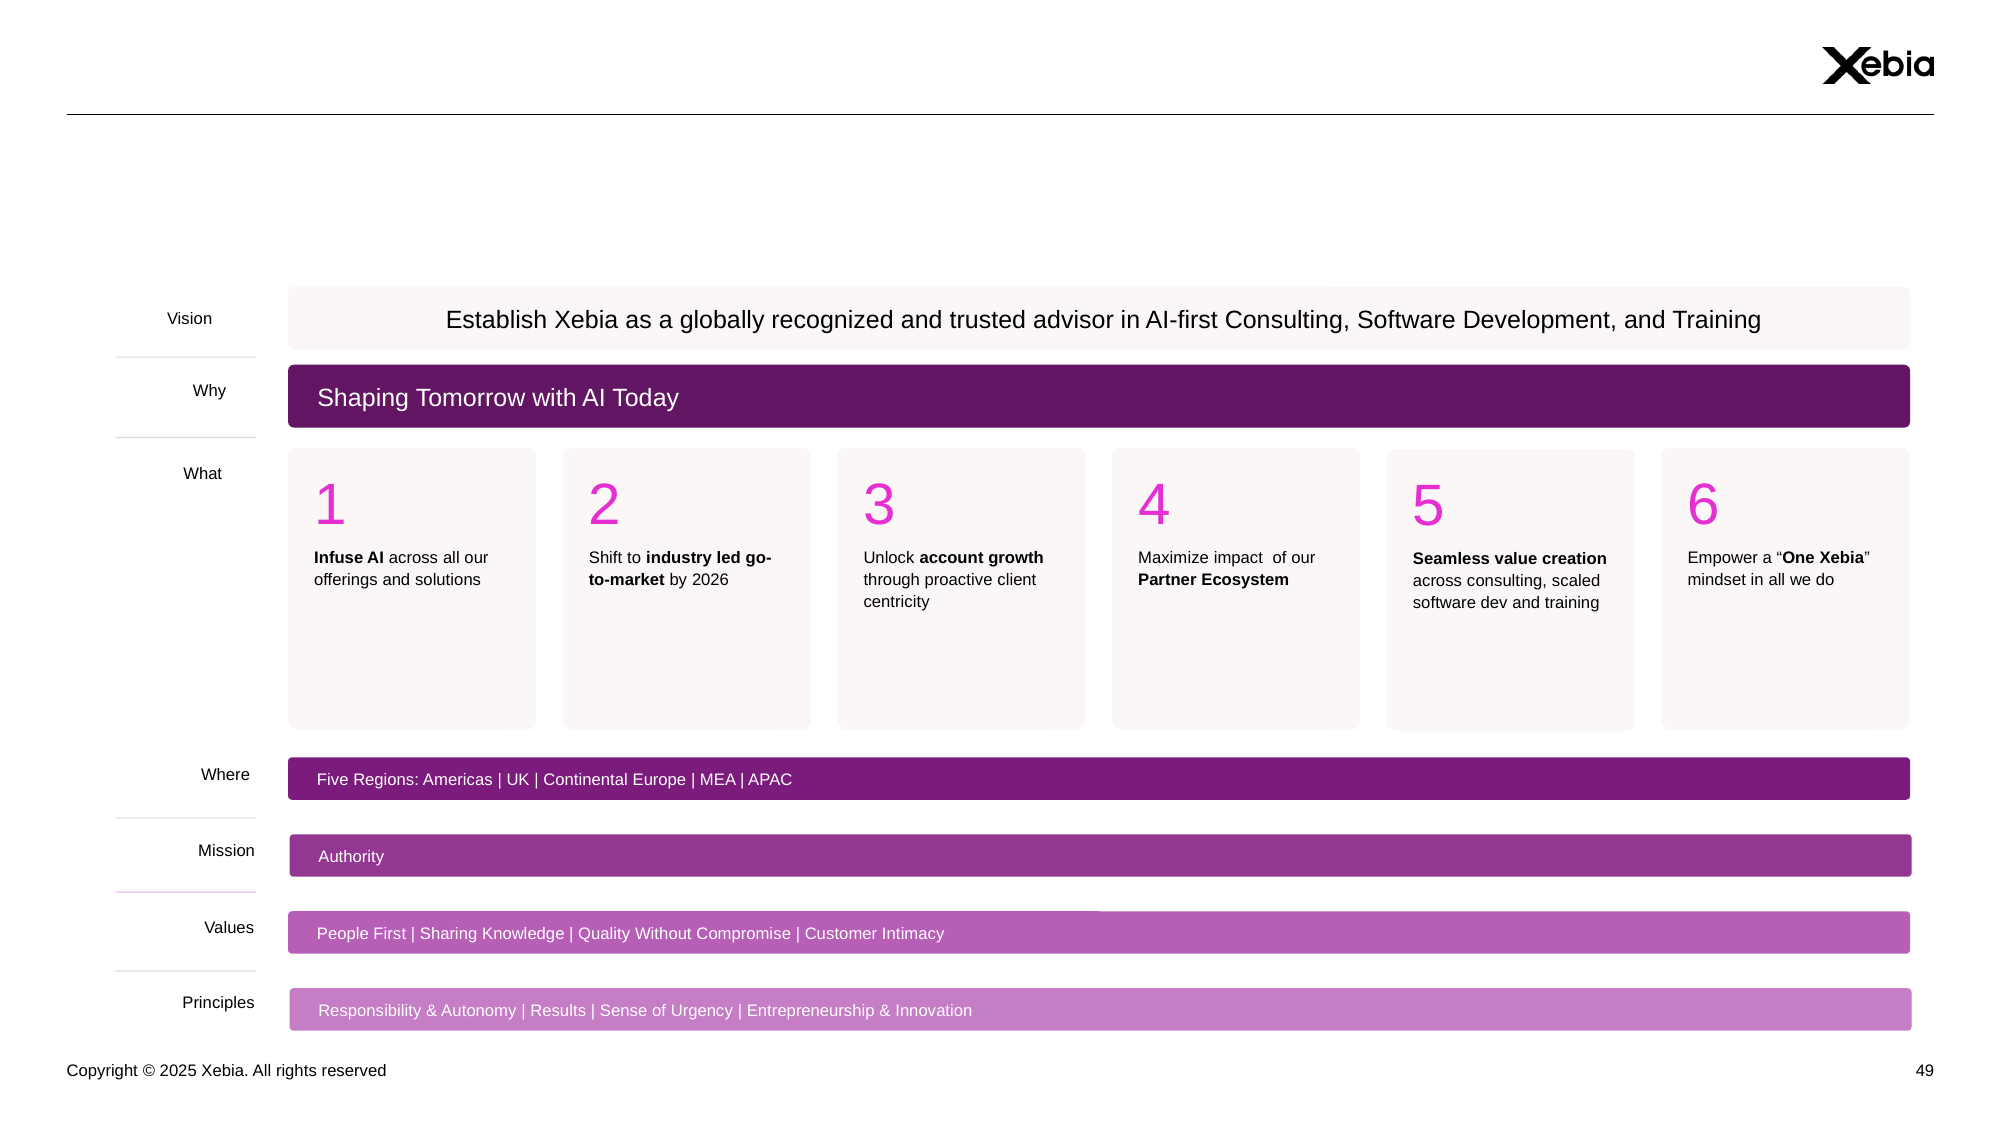

#

Establish Xebia as a globally recognized and trusted advisor in AI-first Consulting, Software Development, and Training
Vision
Shaping Tomorrow with AI Today
Why

1
Infuse AI across all our offerings and solutions
2
Shift to industry led go-to-market by 2026
3
Unlock account growth through proactive client centricity

4
Maximize impact  of our Partner Ecosystem

6
Empower a “One Xebia” mindset in all we do
5
Seamless value creation across consulting, scaled software dev and training

What

Five Regions: Americas | UK | Continental Europe | MEA | APAC
Where
Authority
Mission

People First | Sharing Knowledge | Quality Without Compromise | Customer Intimacy
Values
Responsibility & Autonomy | Results | Sense of Urgency | Entrepreneurship & Innovation ​
Principles
Copyright © 2025 Xebia. All rights reserved
49